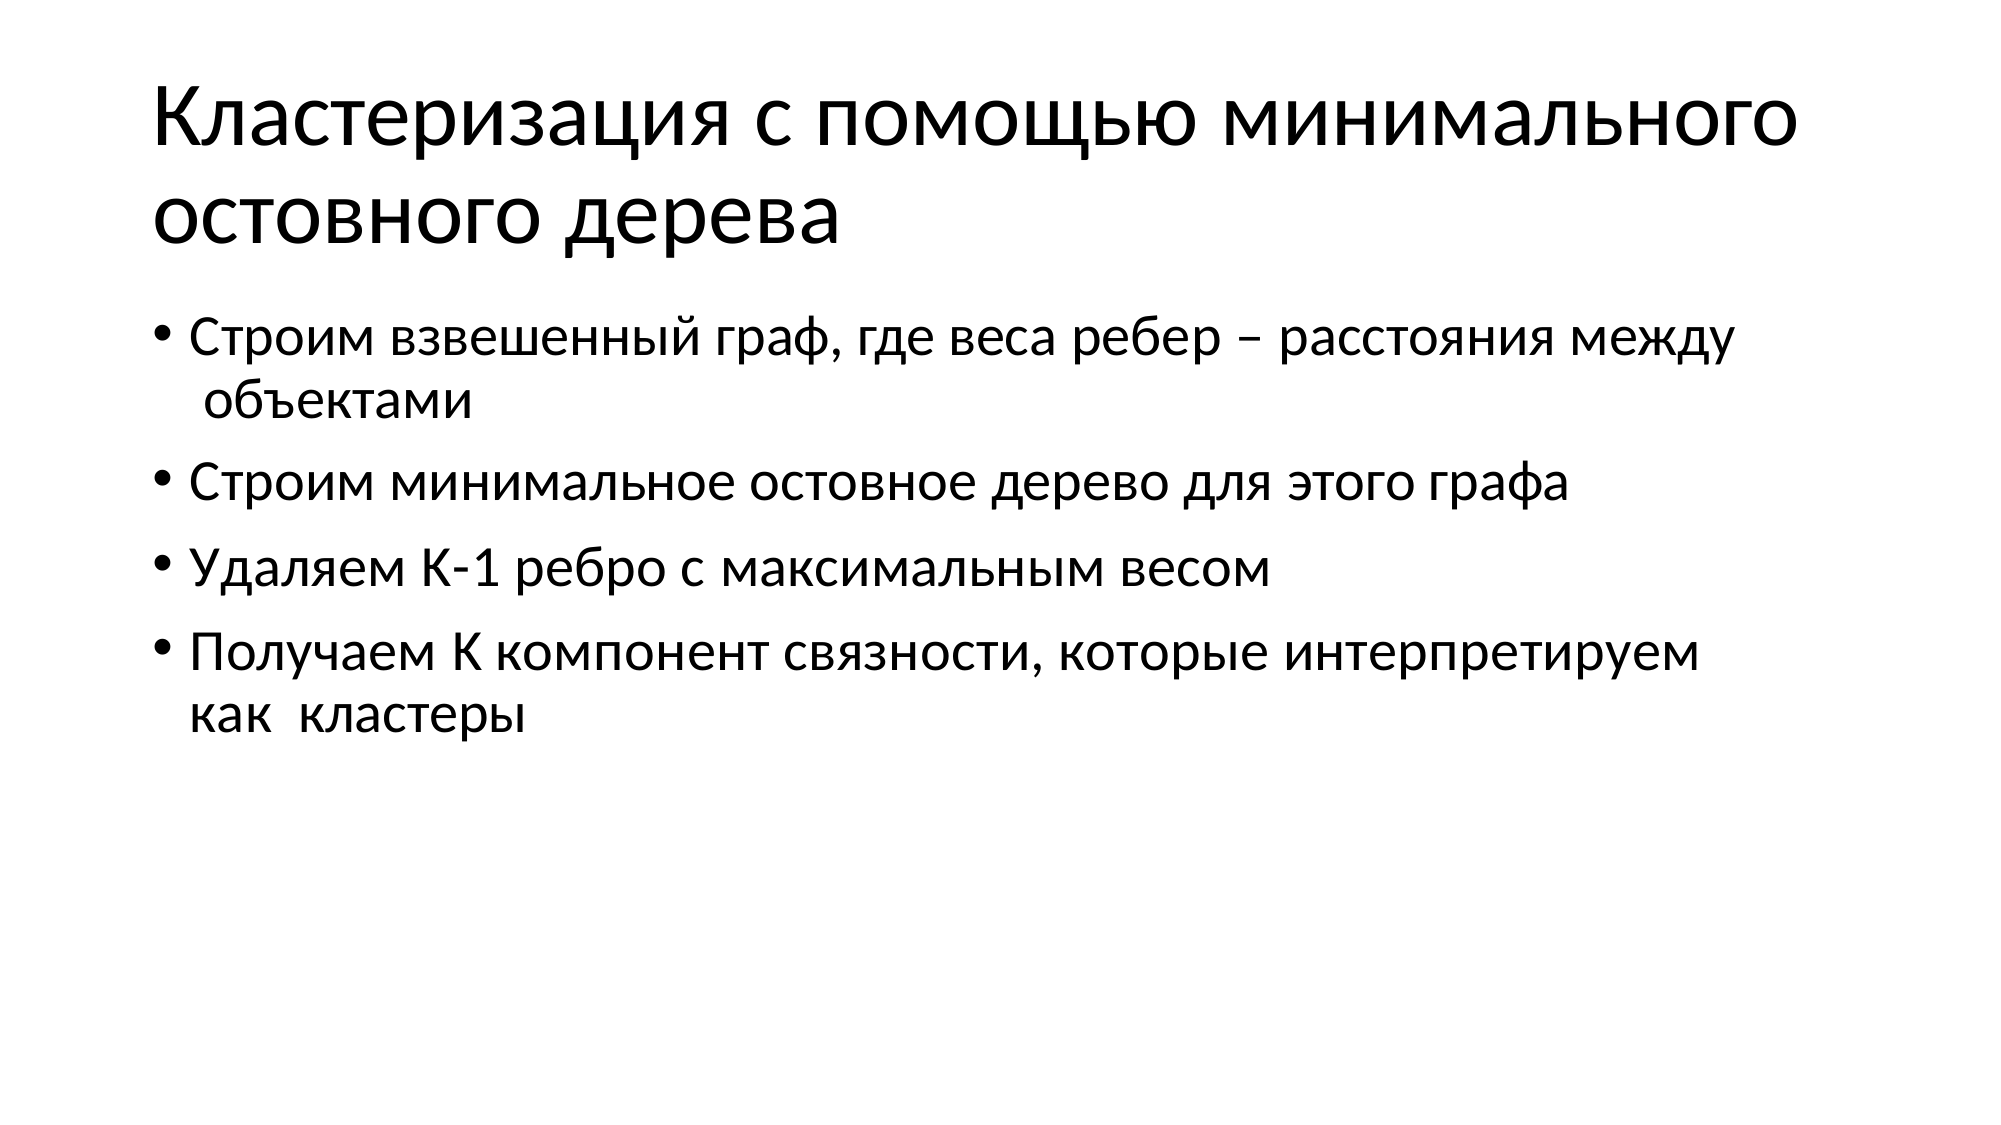

# Кластеризация с помощью минимального  остовного дерева
Строим взвешенный граф, где веса ребер – расстояния между  объектами
Строим минимальное остовное дерево для этого графа
Удаляем K-1 ребро с максимальным весом
Получаем K компонент связности, которые интерпретируем как  кластеры